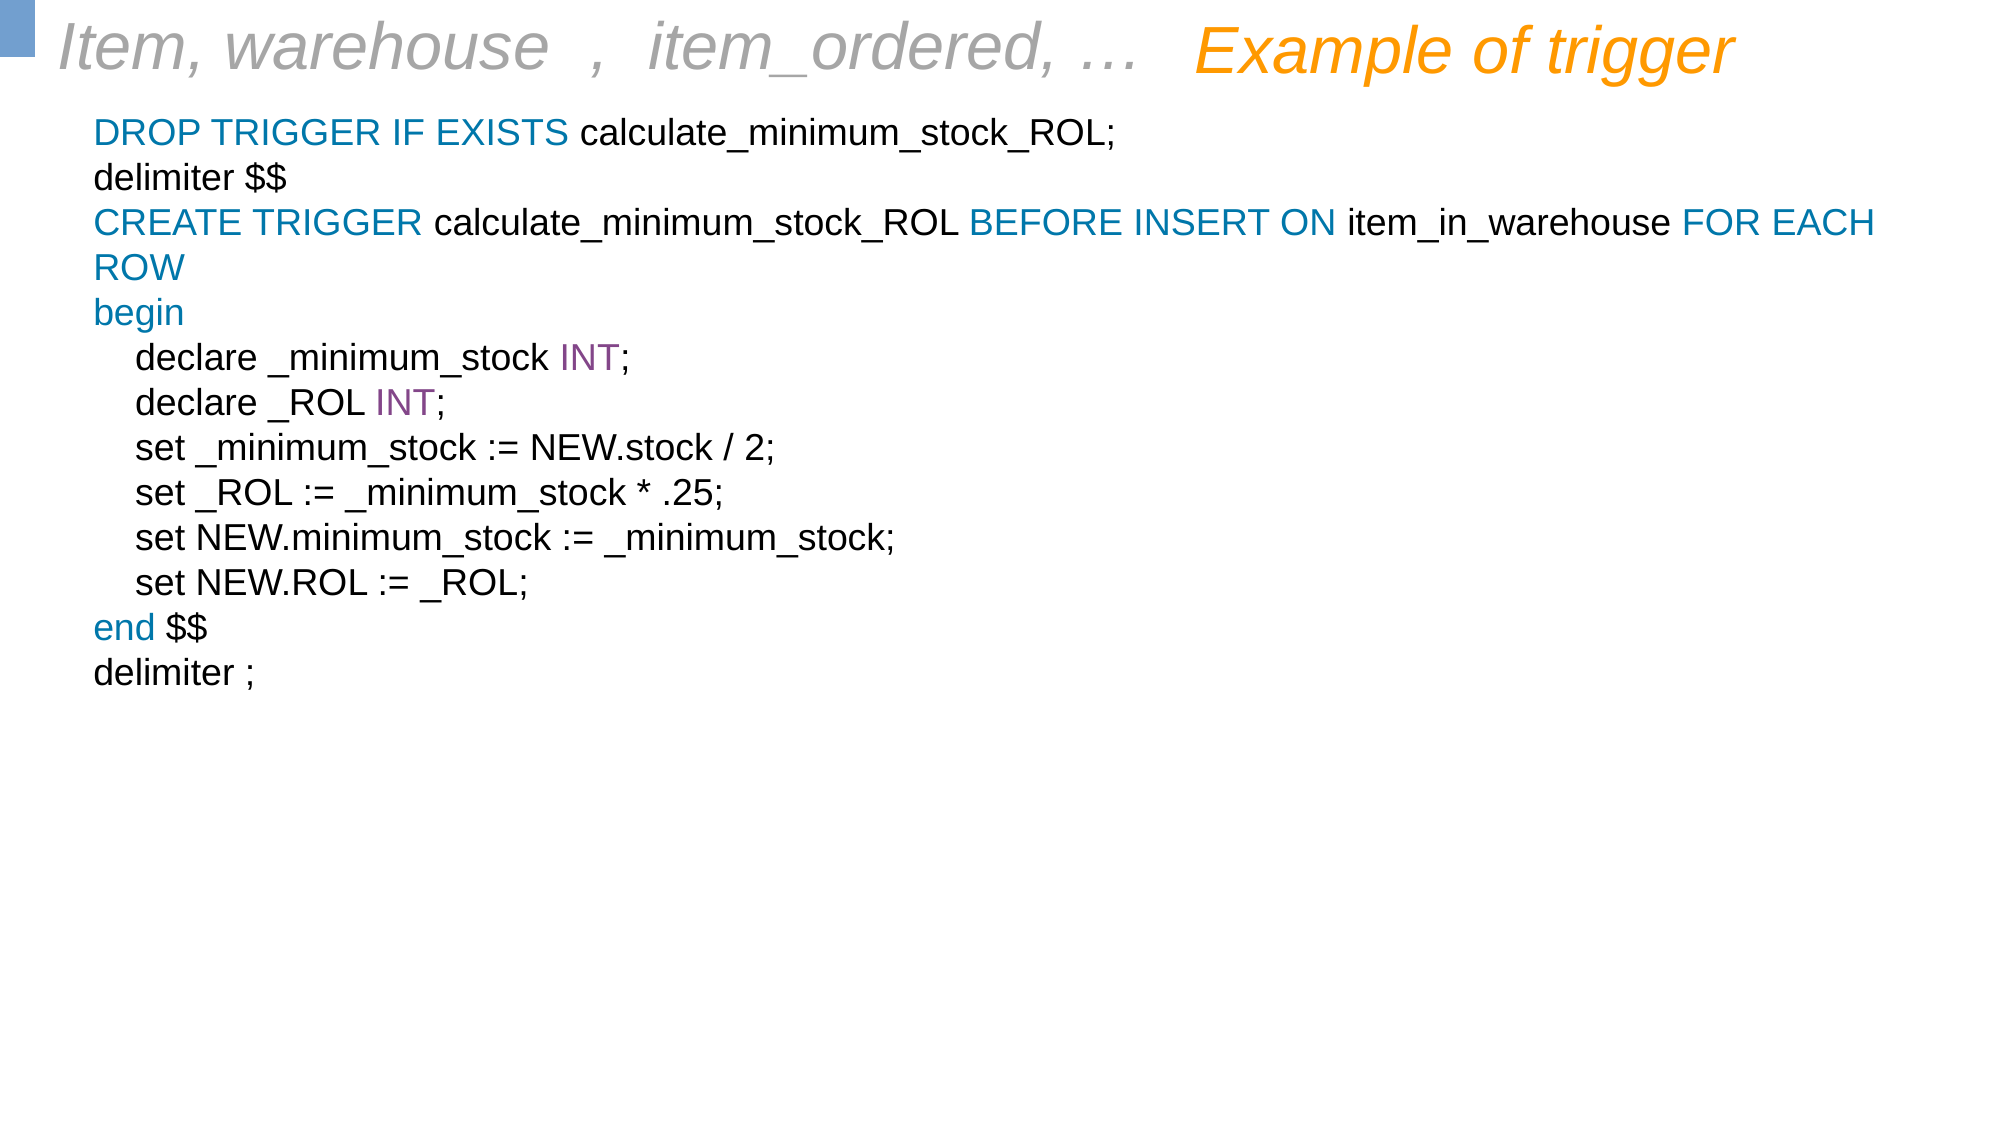

Item, warehouse , item_ordered, …
Example of trigger
DROP TRIGGER IF EXISTS calculate_minimum_stock_ROL;
delimiter $$
CREATE TRIGGER calculate_minimum_stock_ROL BEFORE INSERT ON item_in_warehouse FOR EACH ROW
begin
    declare _minimum_stock INT;
    declare _ROL INT;
    set _minimum_stock := NEW.stock / 2;
    set _ROL := _minimum_stock * .25;
    set NEW.minimum_stock := _minimum_stock;
    set NEW.ROL := _ROL;
end $$
delimiter ;